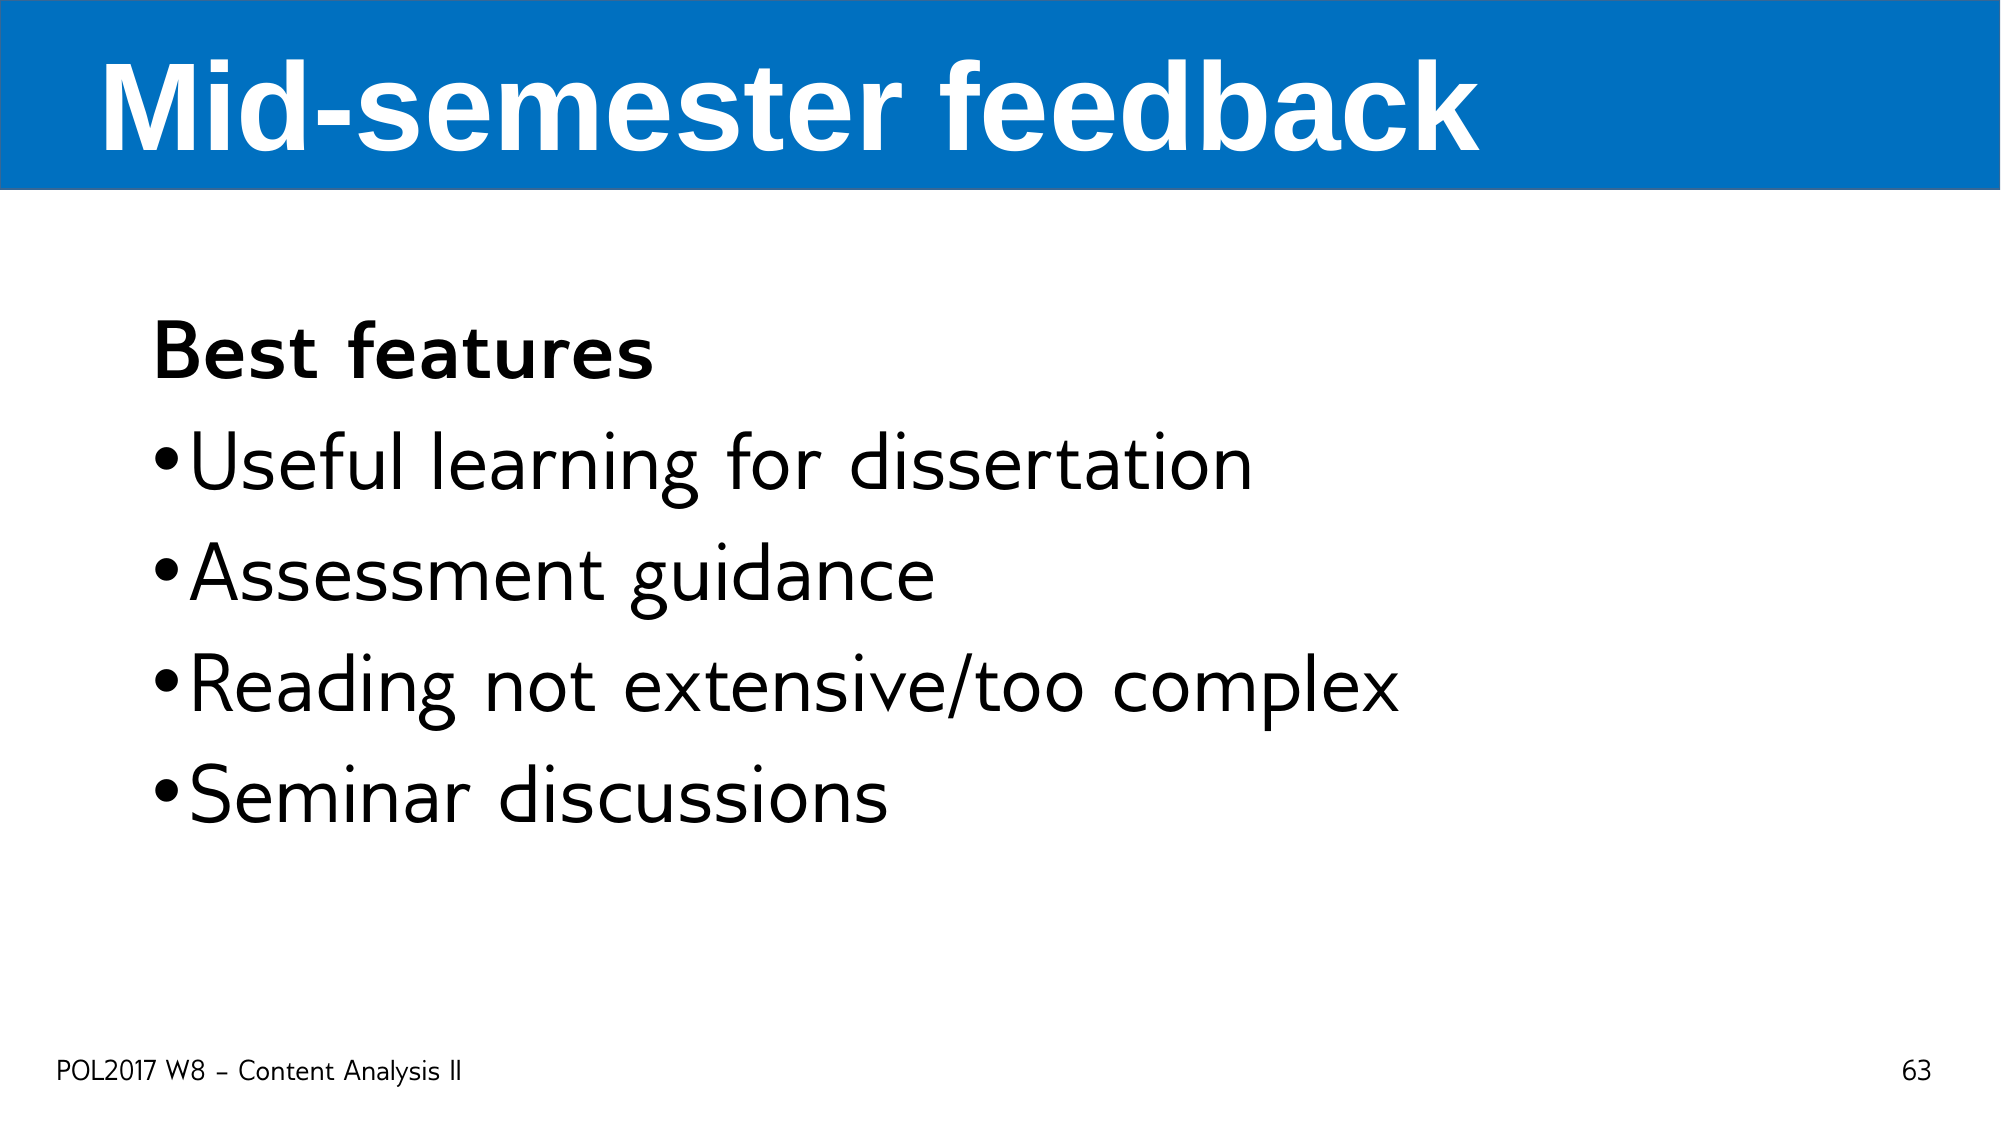

# Mid-semester feedback
Best features
Useful learning for dissertation
Assessment guidance
Reading not extensive/too complex
Seminar discussions
POL2017 W8 – Content Analysis II
63